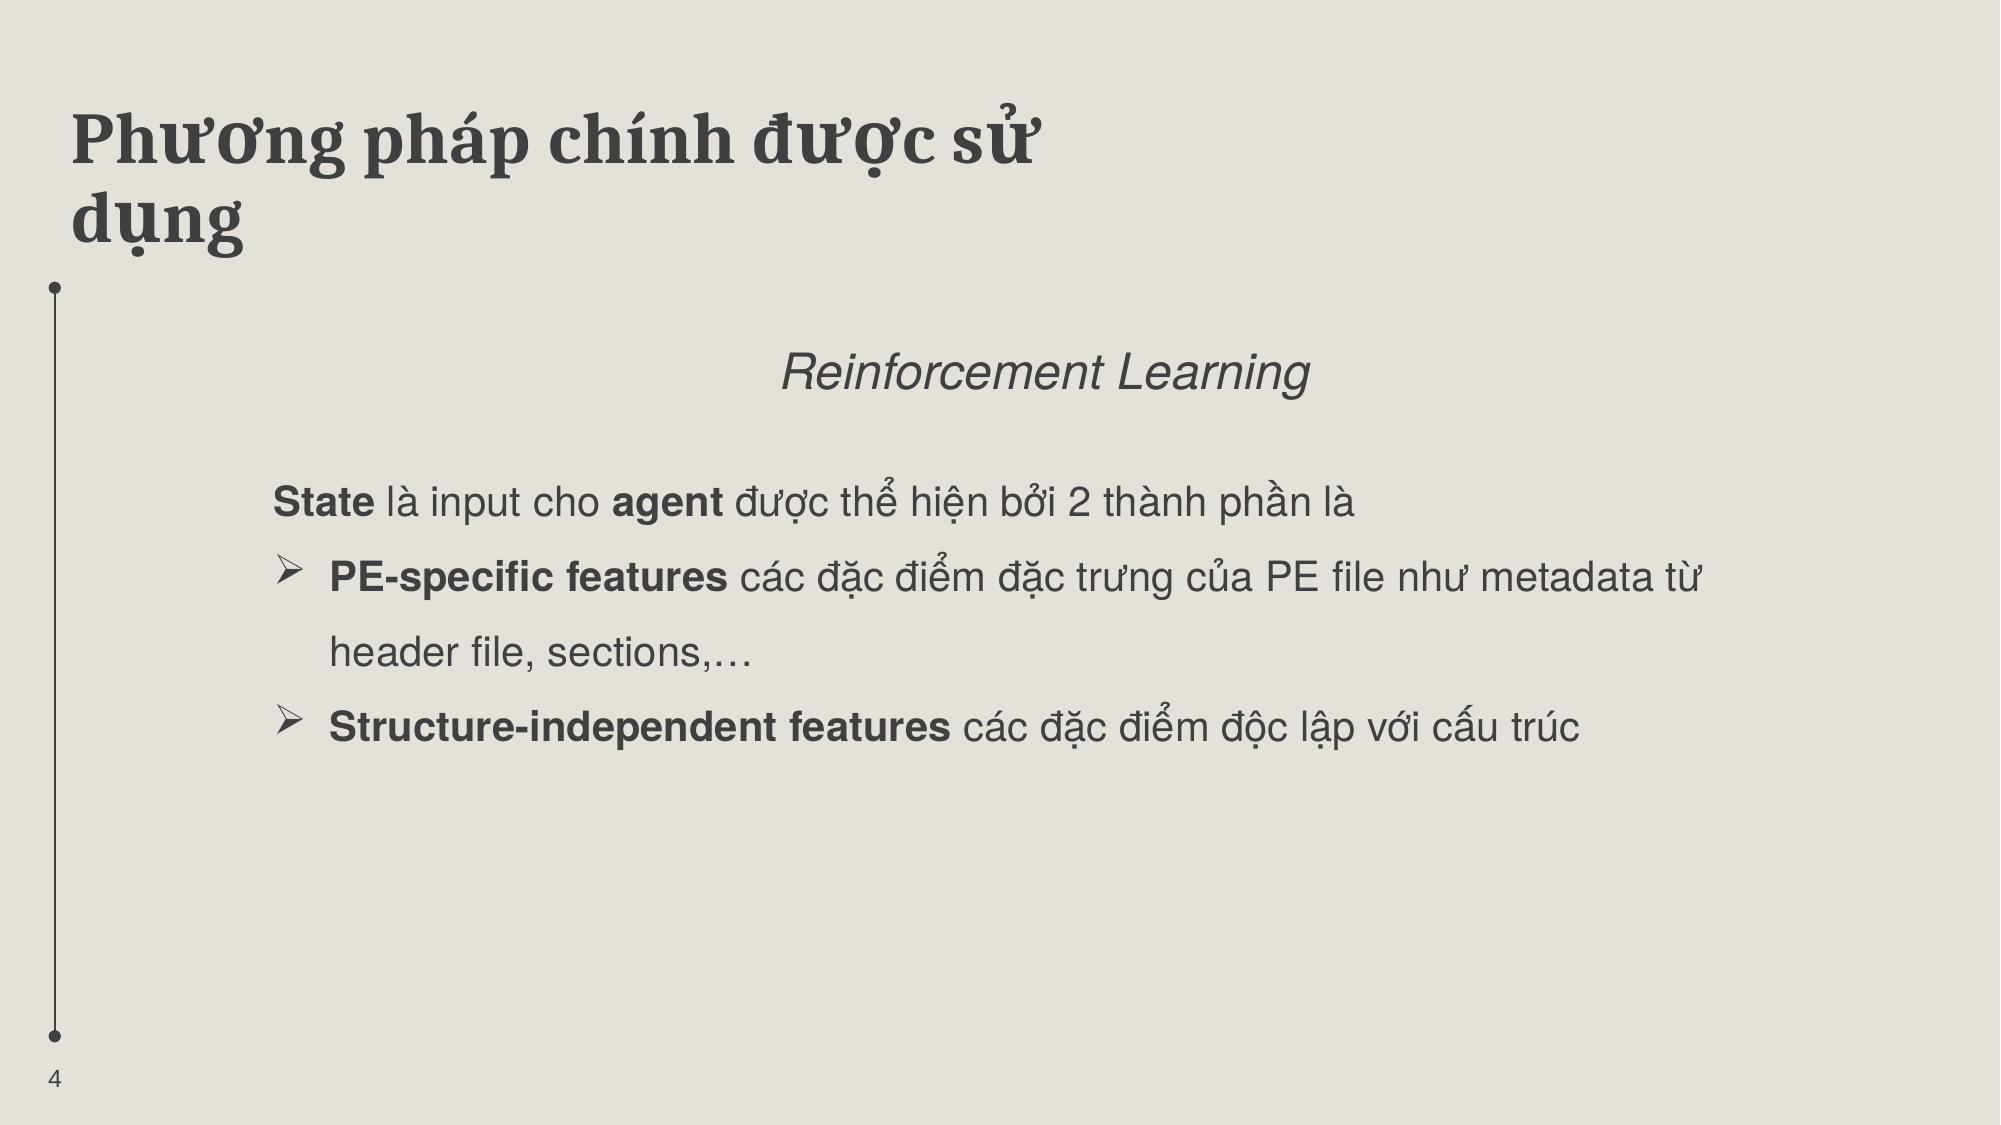

Phương pháp chính được sử dụng
Reinforcement Learning

State là input cho agent được thể hiện bởi 2 thành phần là
PE-specific features các đặc điểm đặc trưng của PE file như metadata từ header file, sections,…
Structure-independent features các đặc điểm độc lập với cấu trúc
4